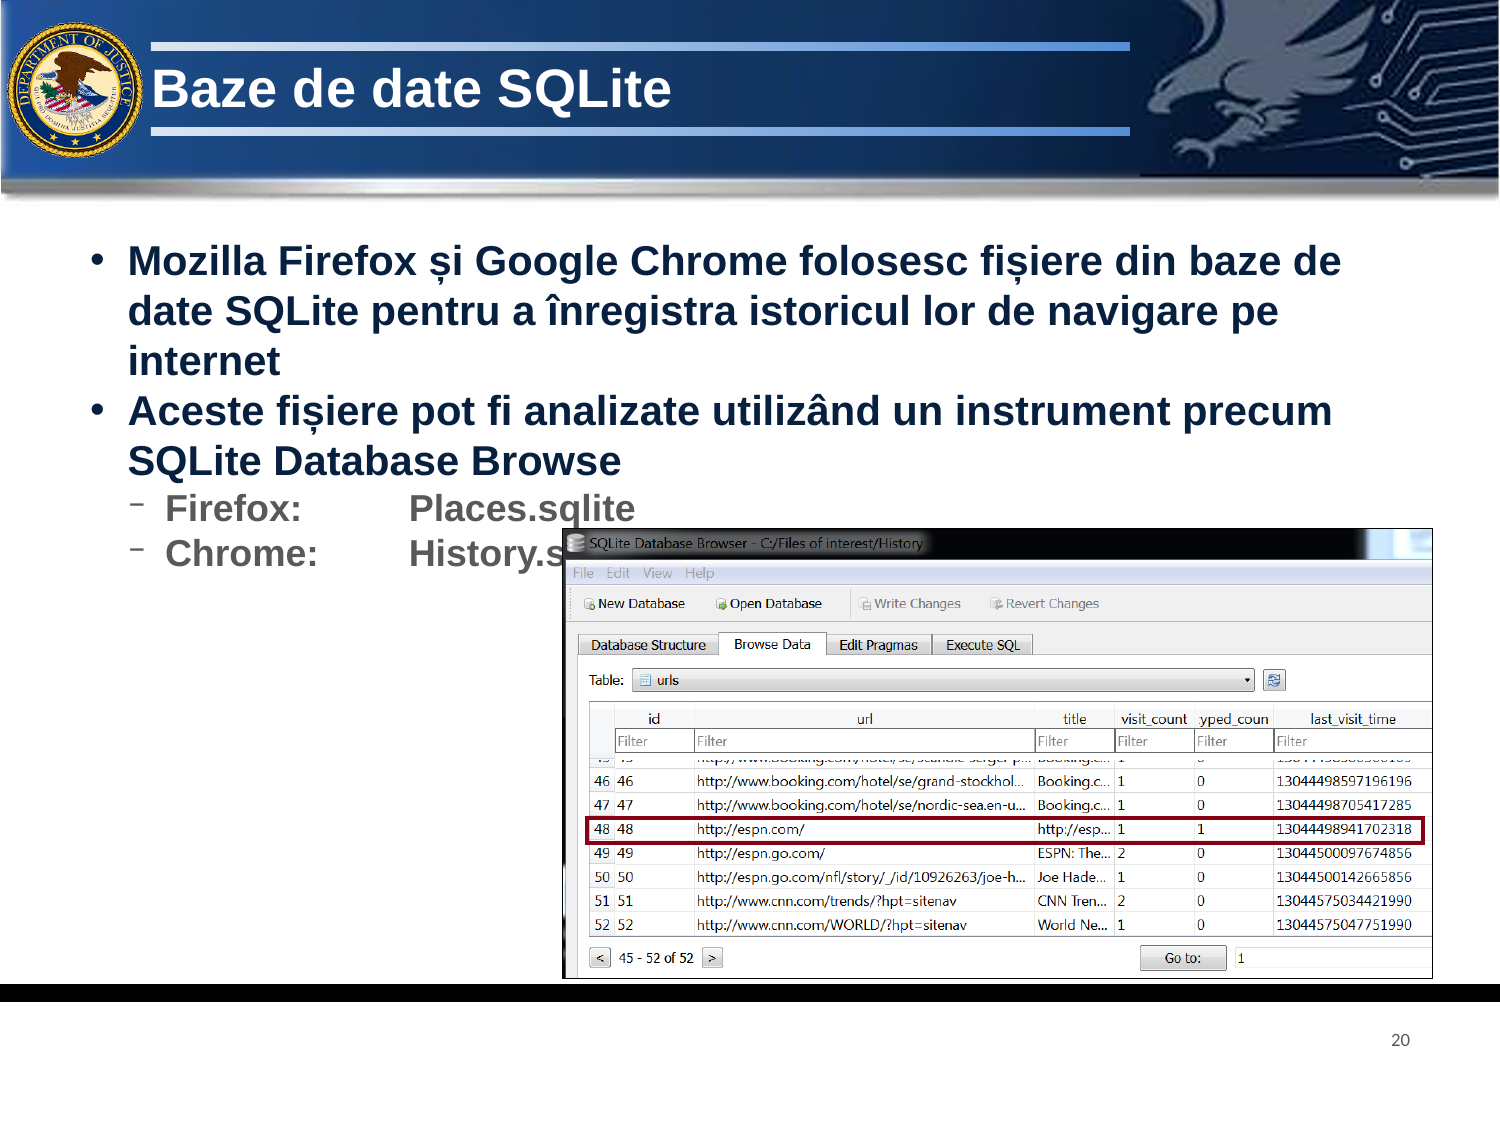

# Baze de date SQLite
Mozilla Firefox și Google Chrome folosesc fișiere din baze de date SQLite pentru a înregistra istoricul lor de navigare pe internet
Aceste fișiere pot fi analizate utilizând un instrument precum SQLite Database Browse
Firefox:	Places.sqlite
Chrome:	History.sqlite

20